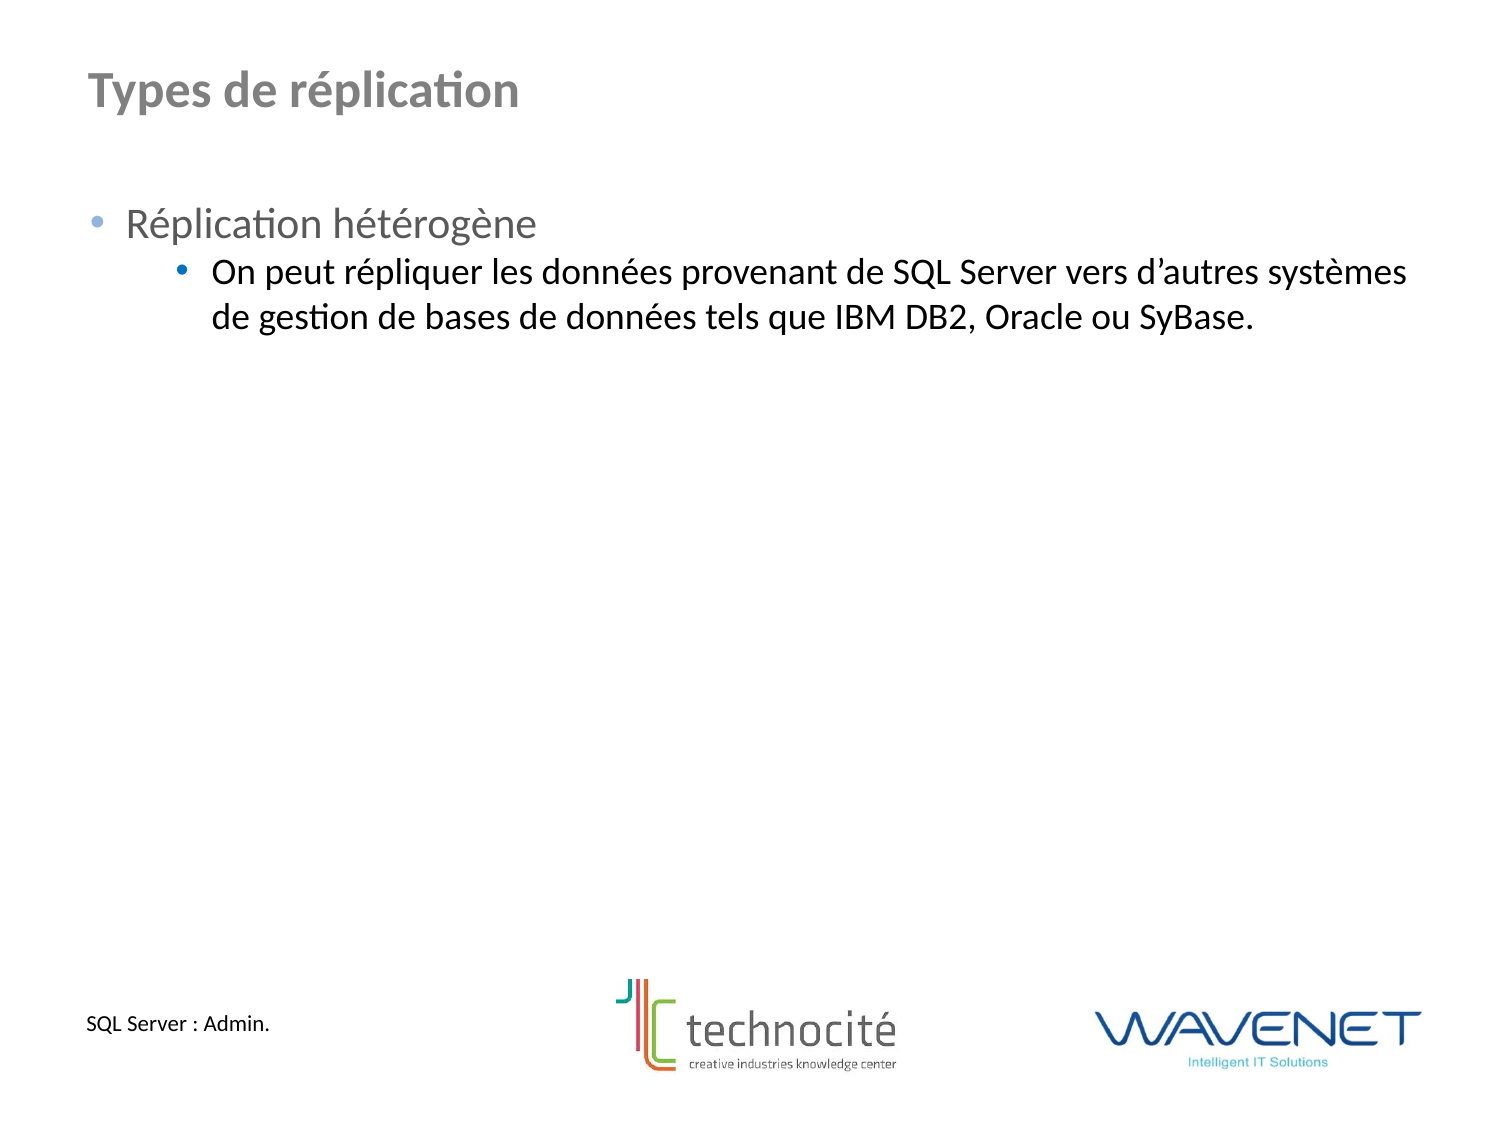

Types de réplication
Réplication hétérogène
On peut répliquer les données provenant de SQL Server vers d’autres systèmes de gestion de bases de données tels que IBM DB2, Oracle ou SyBase.
SQL Server : Admin.